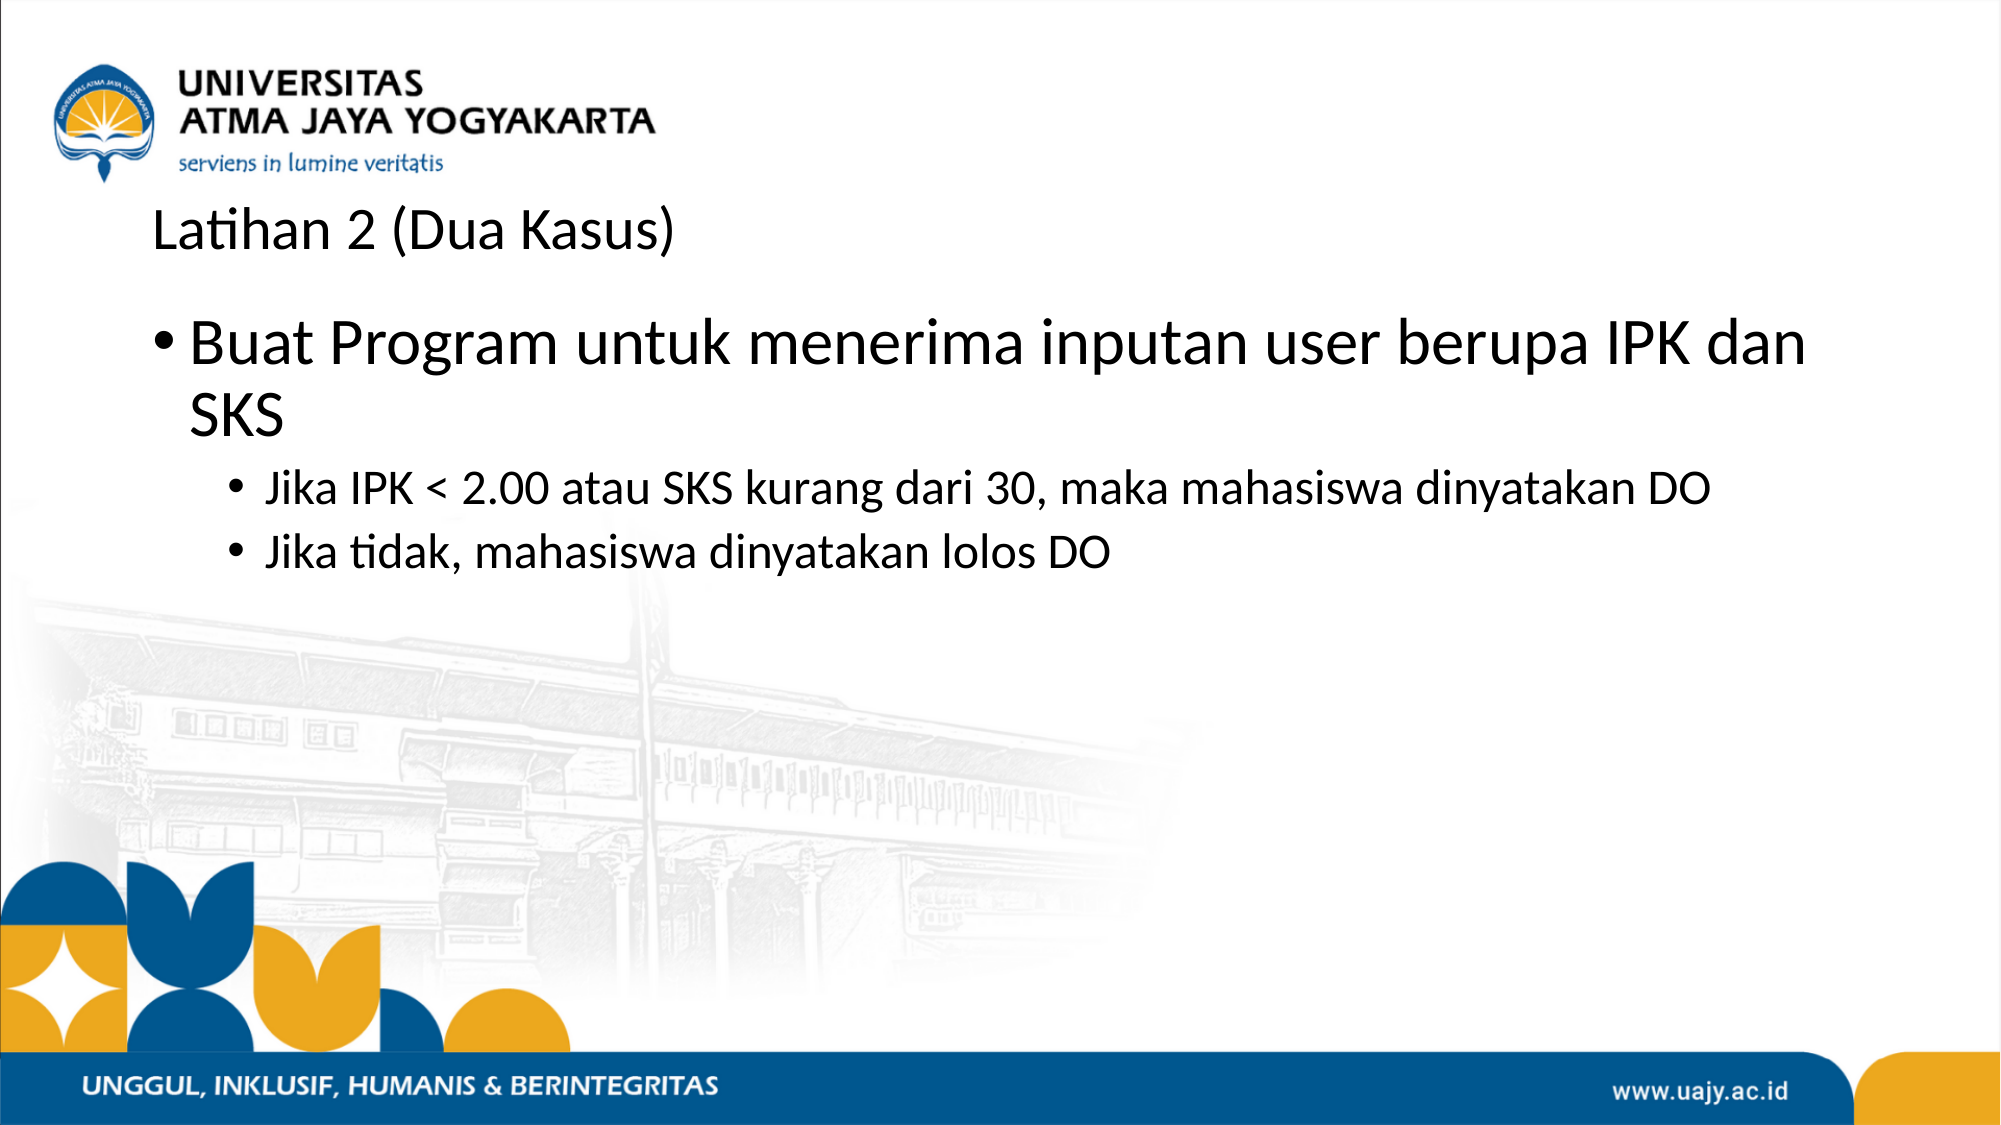

# Latihan 2 (Dua Kasus)
Buat Program untuk menerima inputan user berupa IPK dan SKS
Jika IPK < 2.00 atau SKS kurang dari 30, maka mahasiswa dinyatakan DO
Jika tidak, mahasiswa dinyatakan lolos DO